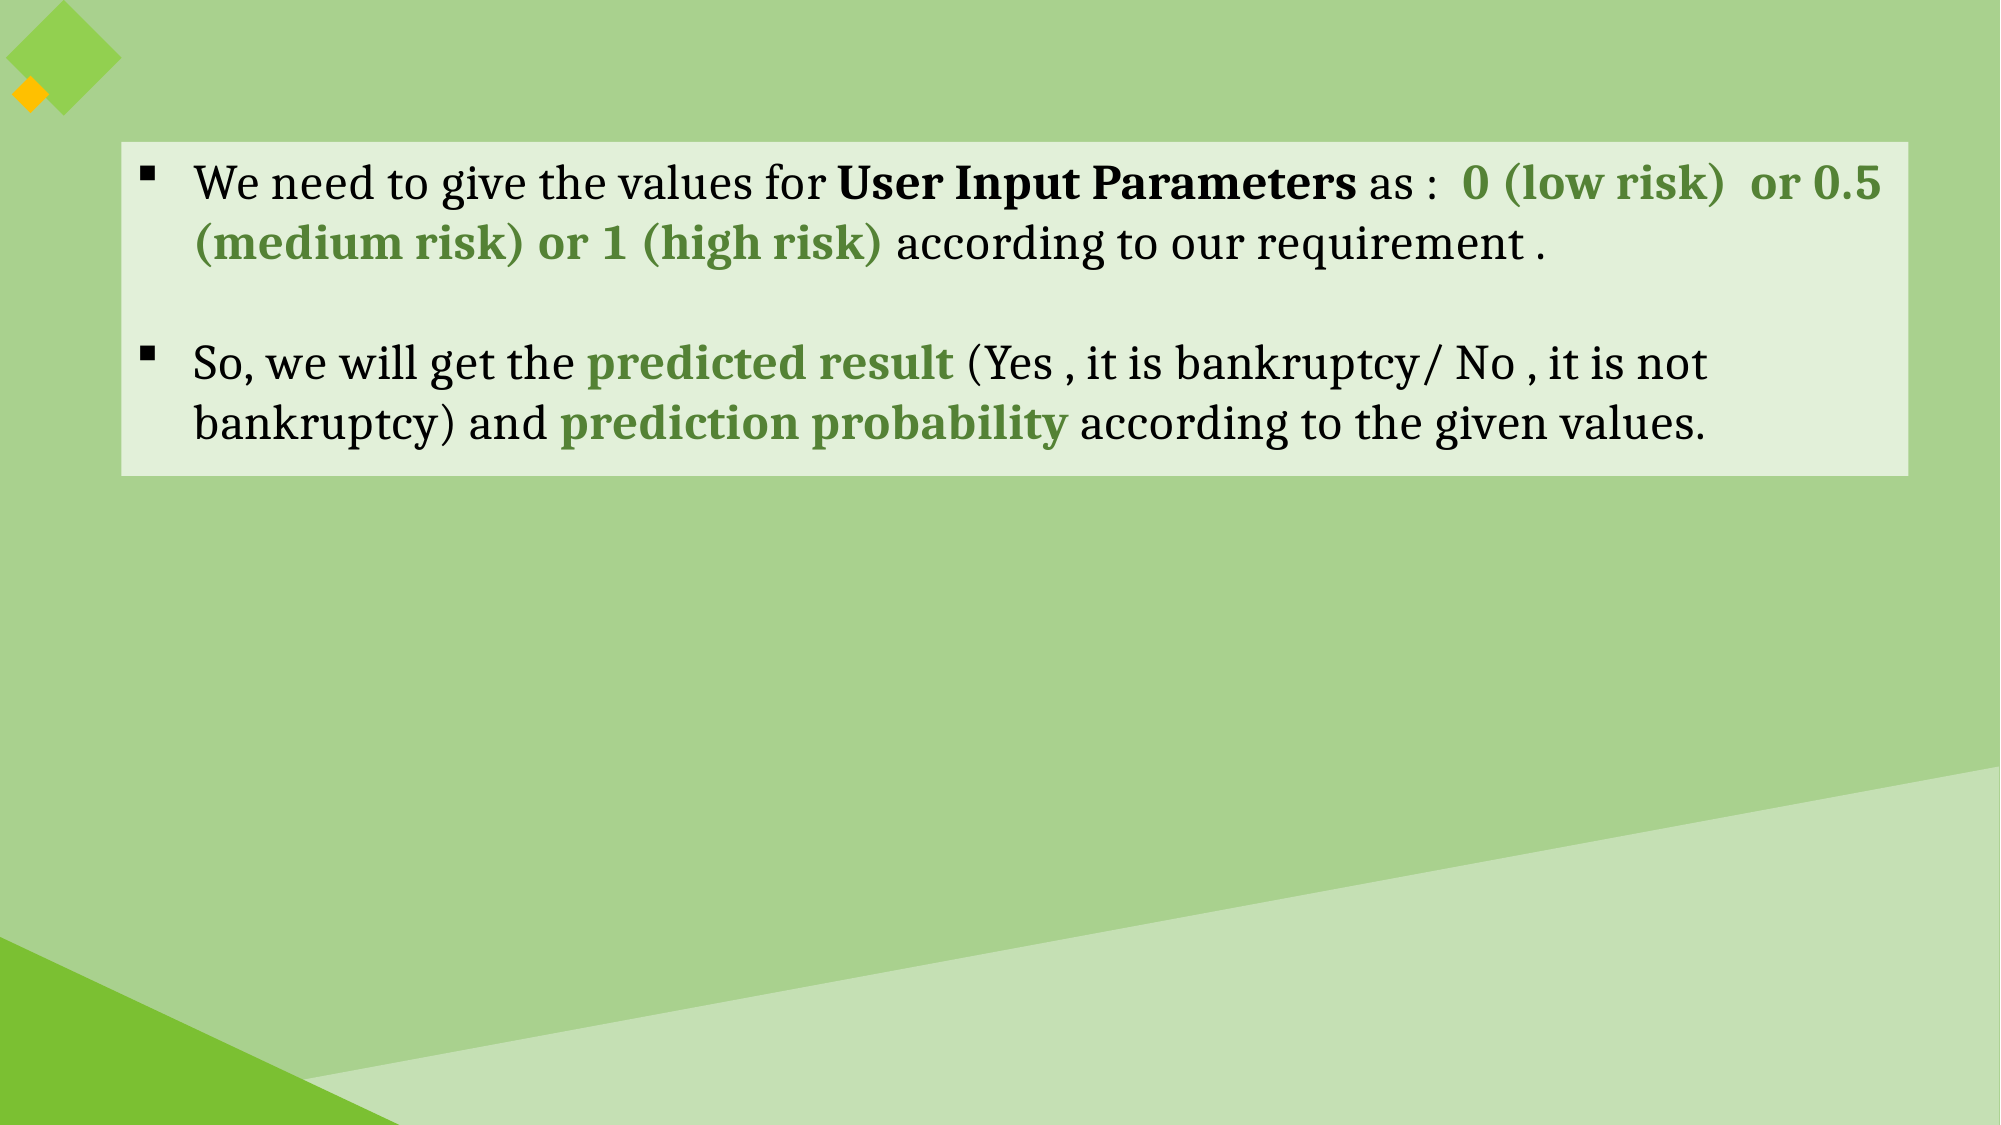

We need to give the values for User Input Parameters as :  0 (low risk)  or 0.5 (medium risk) or 1 (high risk) according to our requirement .

So, we will get the predicted result (Yes , it is bankruptcy/ No , it is not bankruptcy) and prediction probability according to the given values.